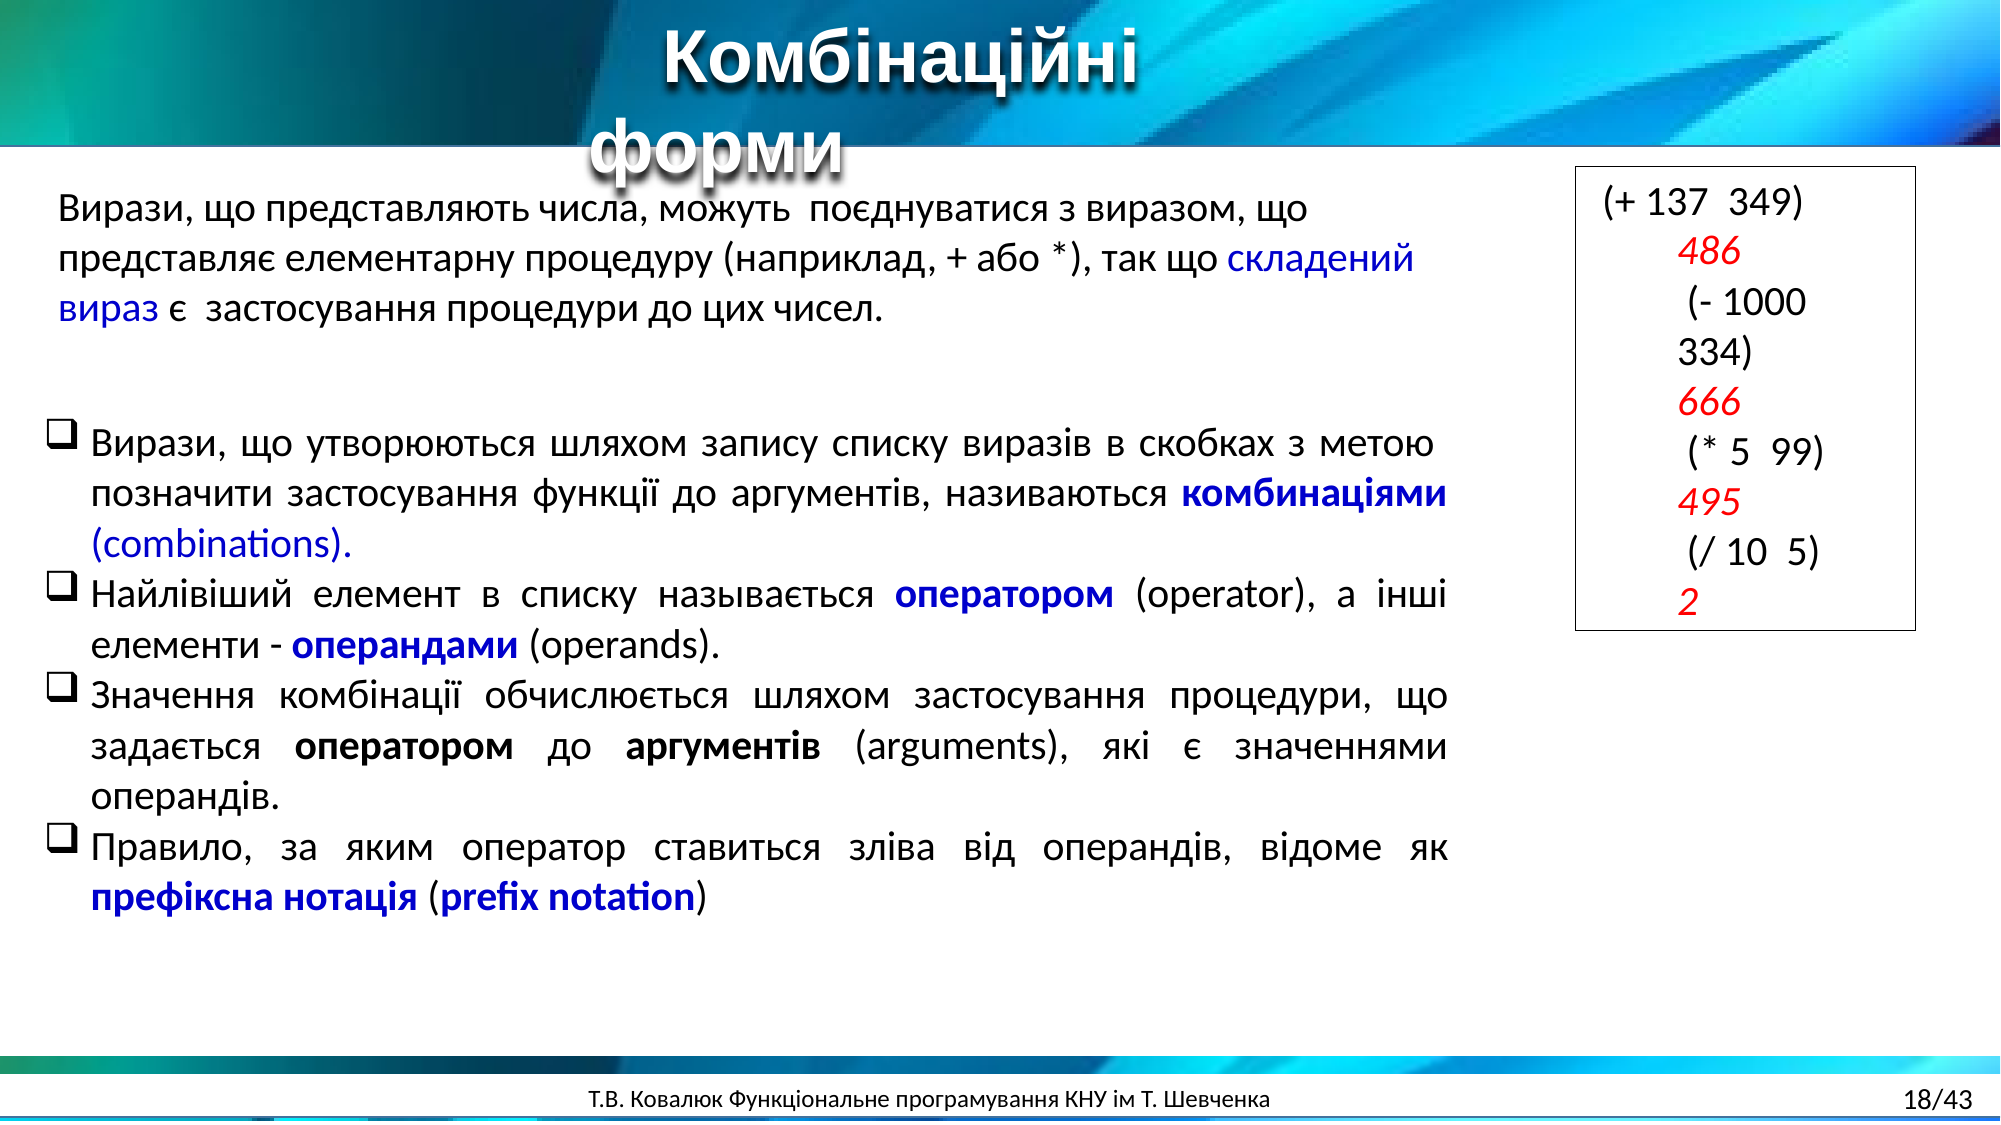

Комбінаційні форми
(+ 137  349)
486
 (- 1000  334)
666
 (* 5  99)
495
 (/ 10  5)
2
Вирази, що представляють числа, можуть  поєднуватися з виразом, що представляє елементарну процедуру (наприклад, + або *), так що складений вираз є  застосування процедури до цих чисел.
Вирази, що утворюються шляхом запису списку виразів в скобках з метою  позначити застосування функції до аргументів, називаються комбинаціями (combinations).
Найлівіший елемент в списку называється оператором (operator), а інші елементи - операндами (operands).
Значення комбінації обчислюється шляхом застосування процедури, що задається оператором до аргументів (arguments), які є значеннями операндів.
Правило, за яким оператор ставиться зліва від операндів, відоме як префіксна нотація (preﬁx notation)
18/43